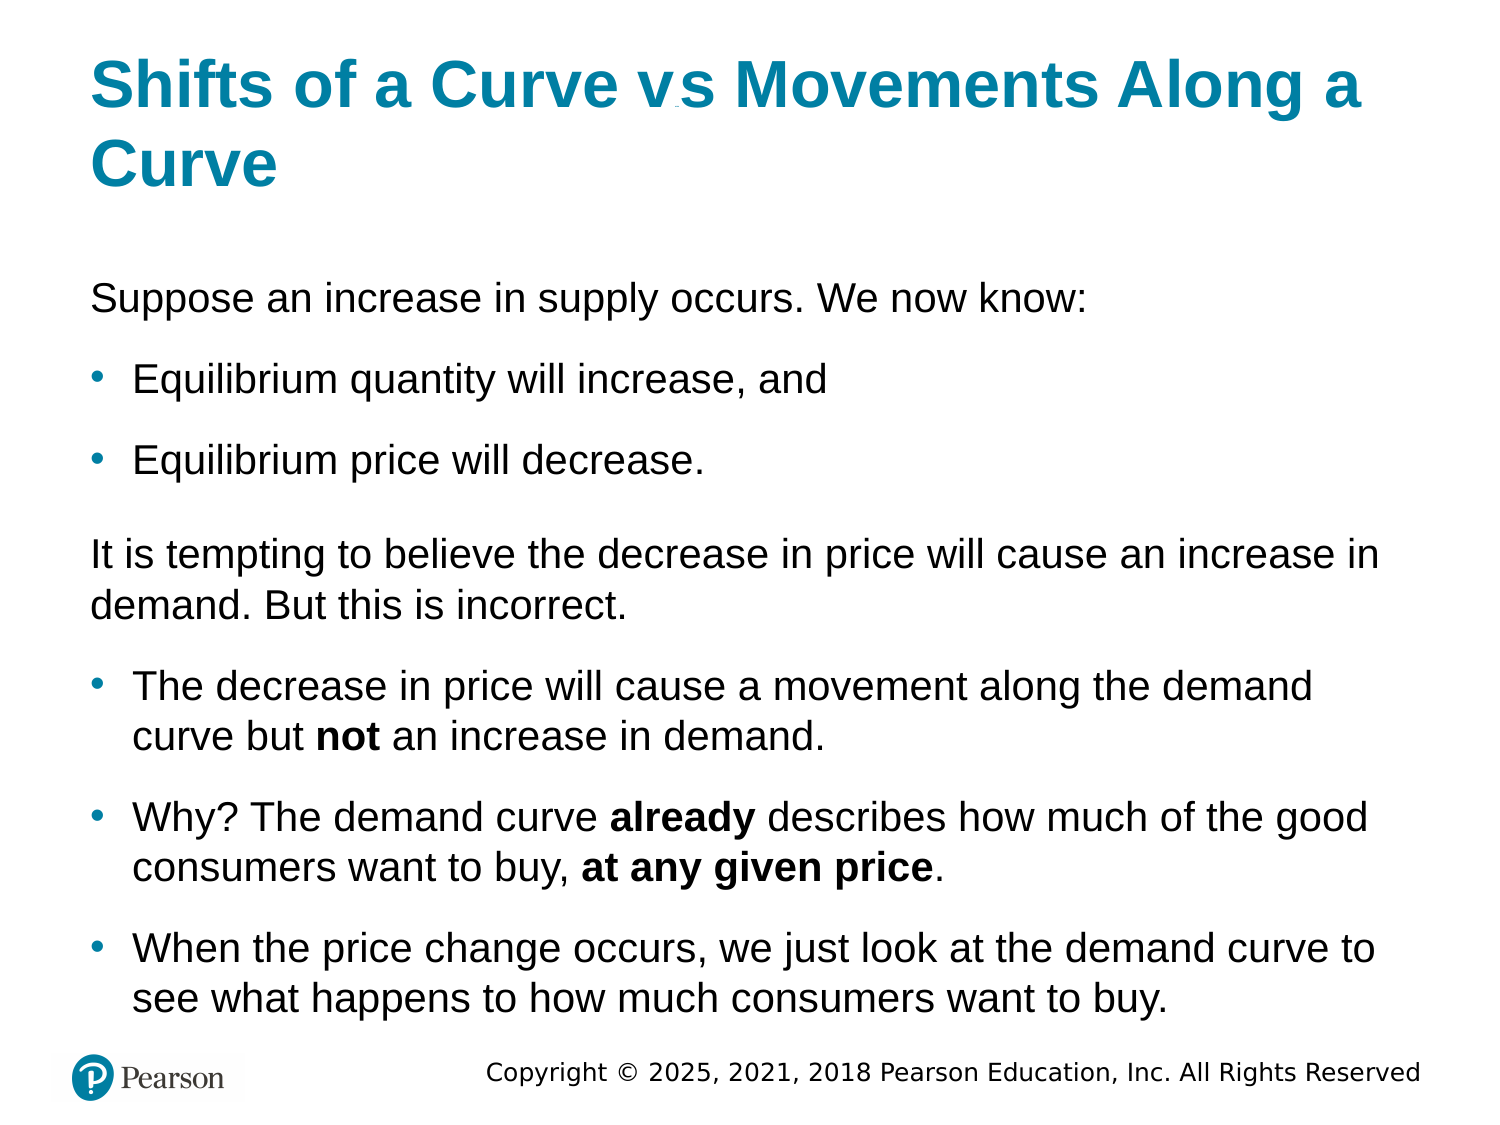

# Shifts of a Curve versus Movements Along a Curve
Suppose an increase in supply occurs. We now know:
Equilibrium quantity will increase, and
Equilibrium price will decrease.
It is tempting to believe the decrease in price will cause an increase in demand. But this is incorrect.
The decrease in price will cause a movement along the demand curve but not an increase in demand.
Why? The demand curve already describes how much of the good consumers want to buy, at any given price.
When the price change occurs, we just look at the demand curve to see what happens to how much consumers want to buy.